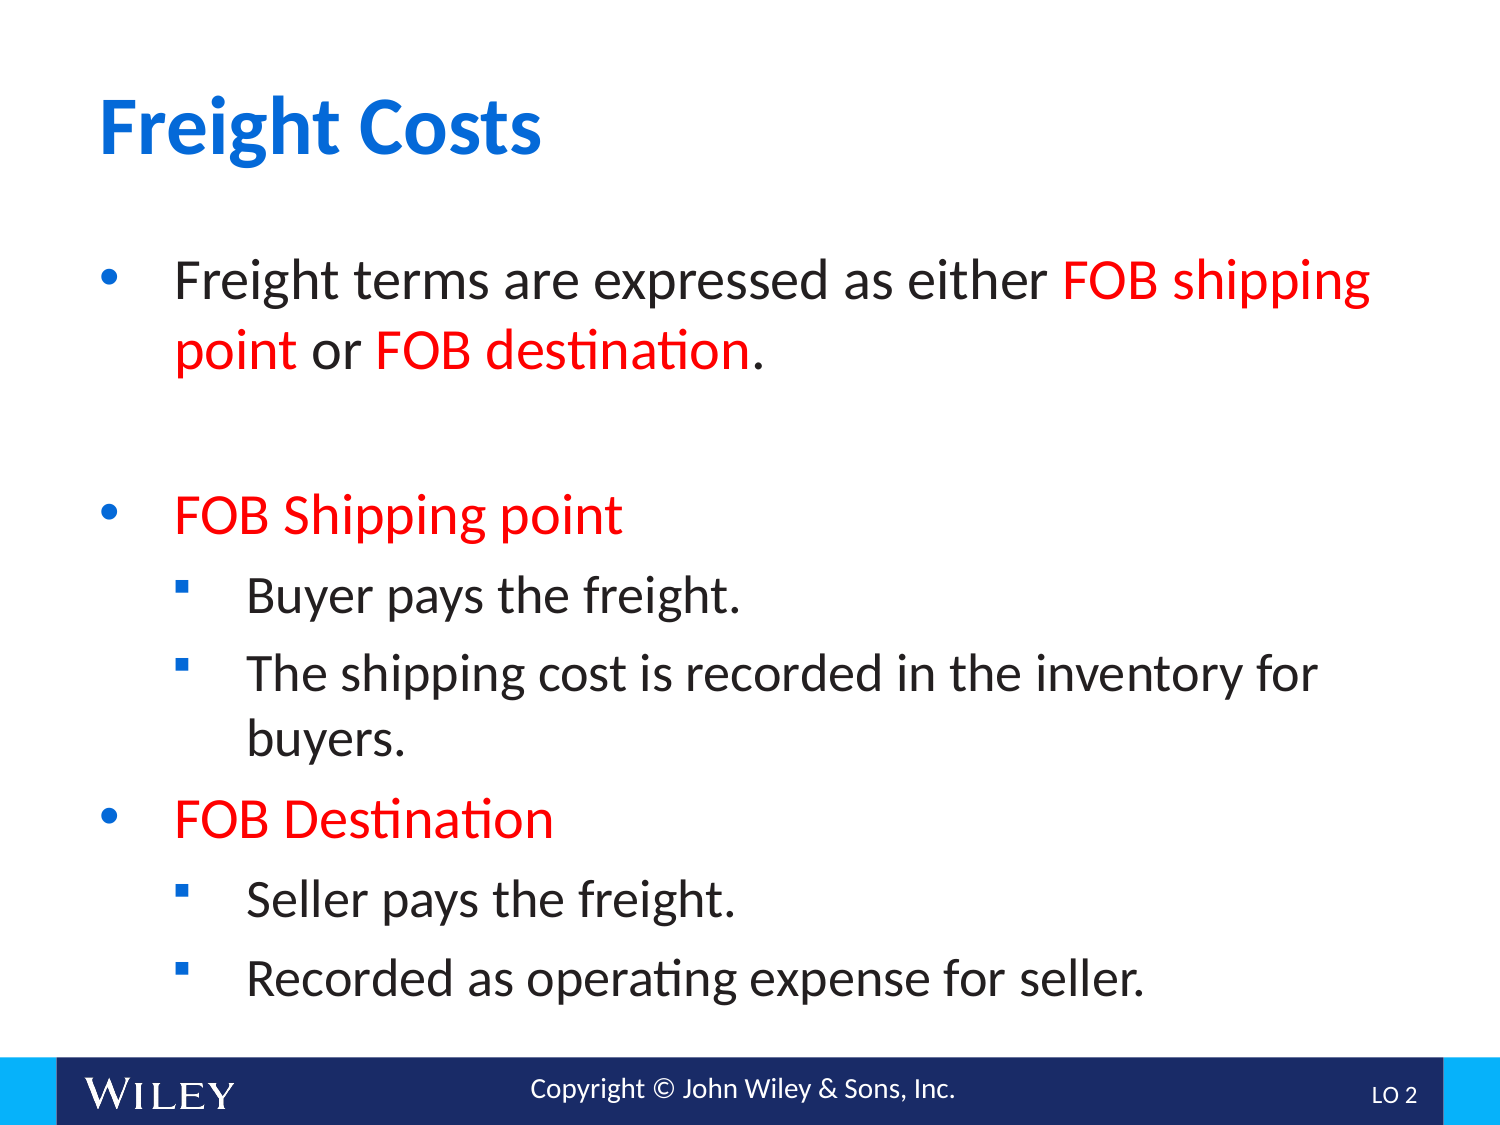

# Freight Costs
Freight terms are expressed as either FOB shipping point or FOB destination.

FOB Shipping point
Buyer pays the freight.
The shipping cost is recorded in the inventory for buyers.
FOB Destination
Seller pays the freight.
Recorded as operating expense for seller.
L O 2